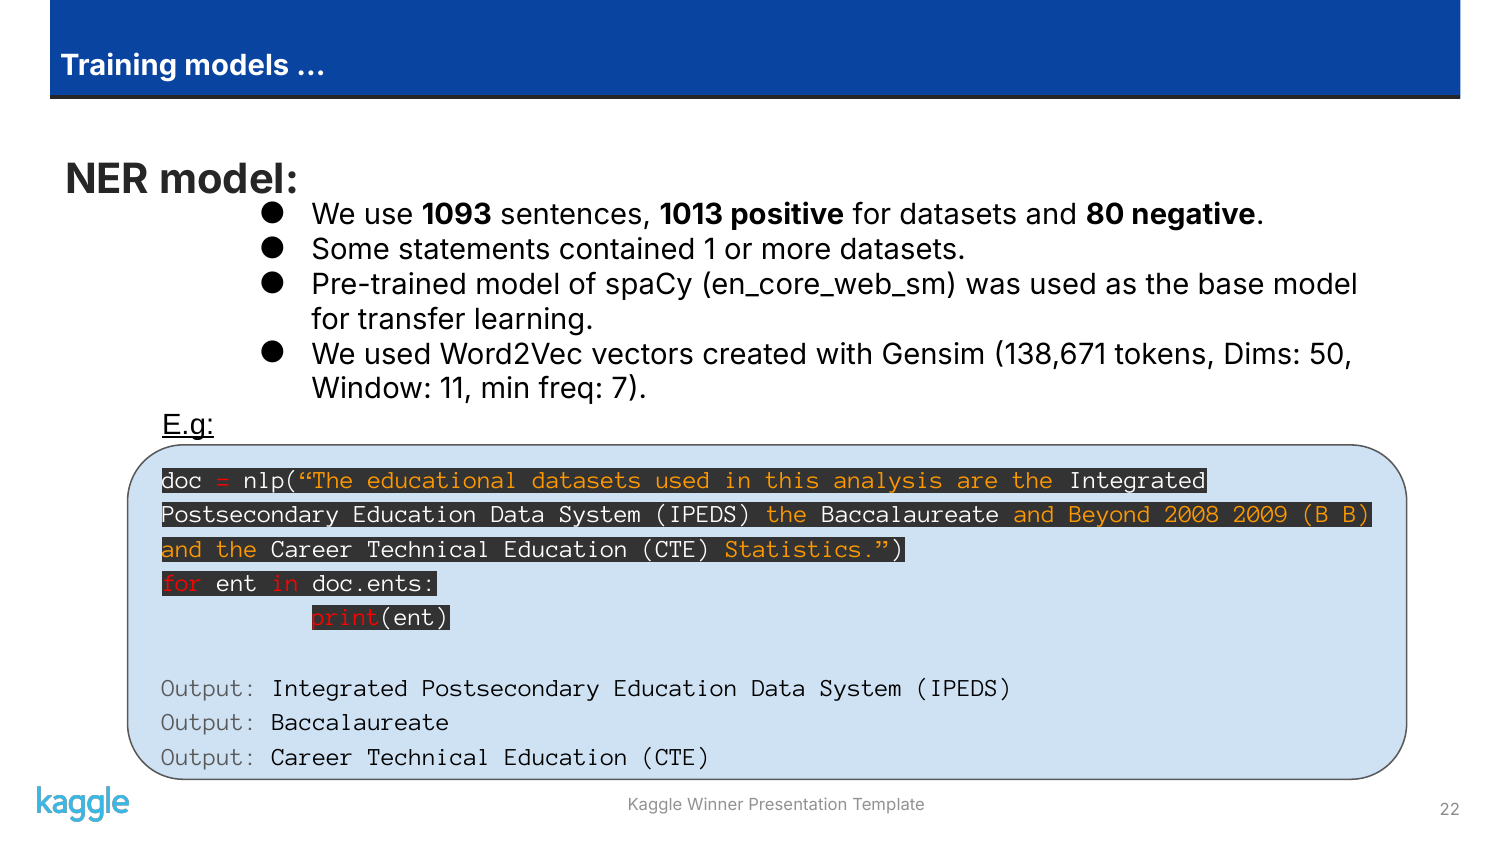

Training models ...

NER model:
We use 1093 sentences, 1013 positive for datasets and 80 negative.
Some statements contained 1 or more datasets.
Pre-trained model of spaCy (en_core_web_sm) was used as the base model for transfer learning.
We used Word2Vec vectors created with Gensim (138,671 tokens, Dims: 50, Window: 11, min freq: 7).
E.g:
doc = nlp(“The educational datasets used in this analysis are the Integrated Postsecondary Education Data System (IPEDS) the Baccalaureate and Beyond 2008 2009 (B B) and the Career Technical Education (CTE) Statistics.”)
for ent in doc.ents:
	print(ent)

Output: Integrated Postsecondary Education Data System (IPEDS)
Output: Baccalaureate
Output: Career Technical Education (CTE)
22